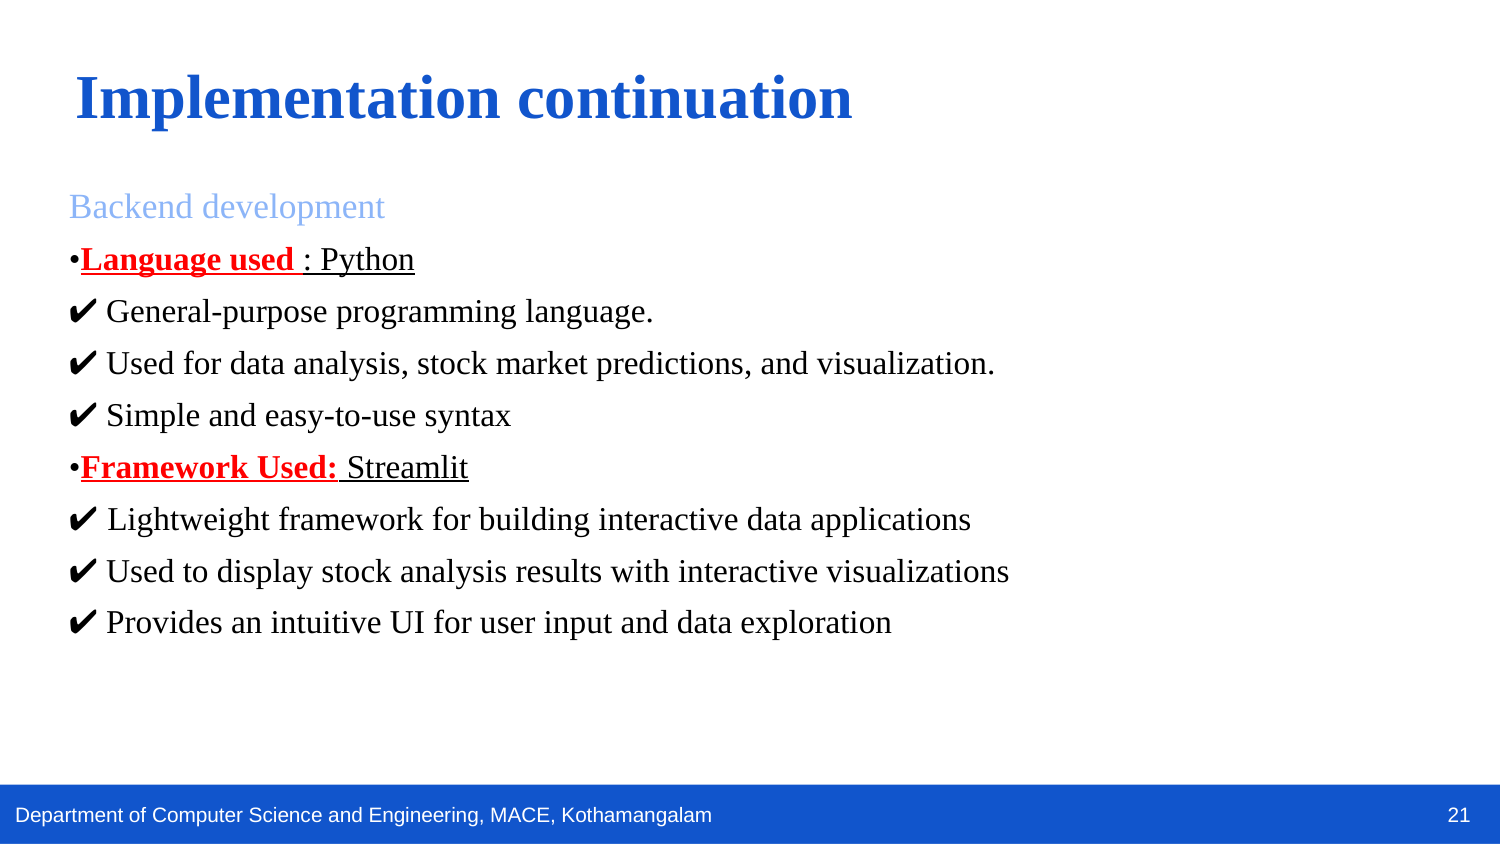

Implementation continuation
Backend development
•Language used : Python
✔ General-purpose programming language.
✔ Used for data analysis, stock market predictions, and visualization.
✔ Simple and easy-to-use syntax
•Framework Used: Streamlit
✔ Lightweight framework for building interactive data applications
✔ Used to display stock analysis results with interactive visualizations
✔ Provides an intuitive UI for user input and data exploration
21